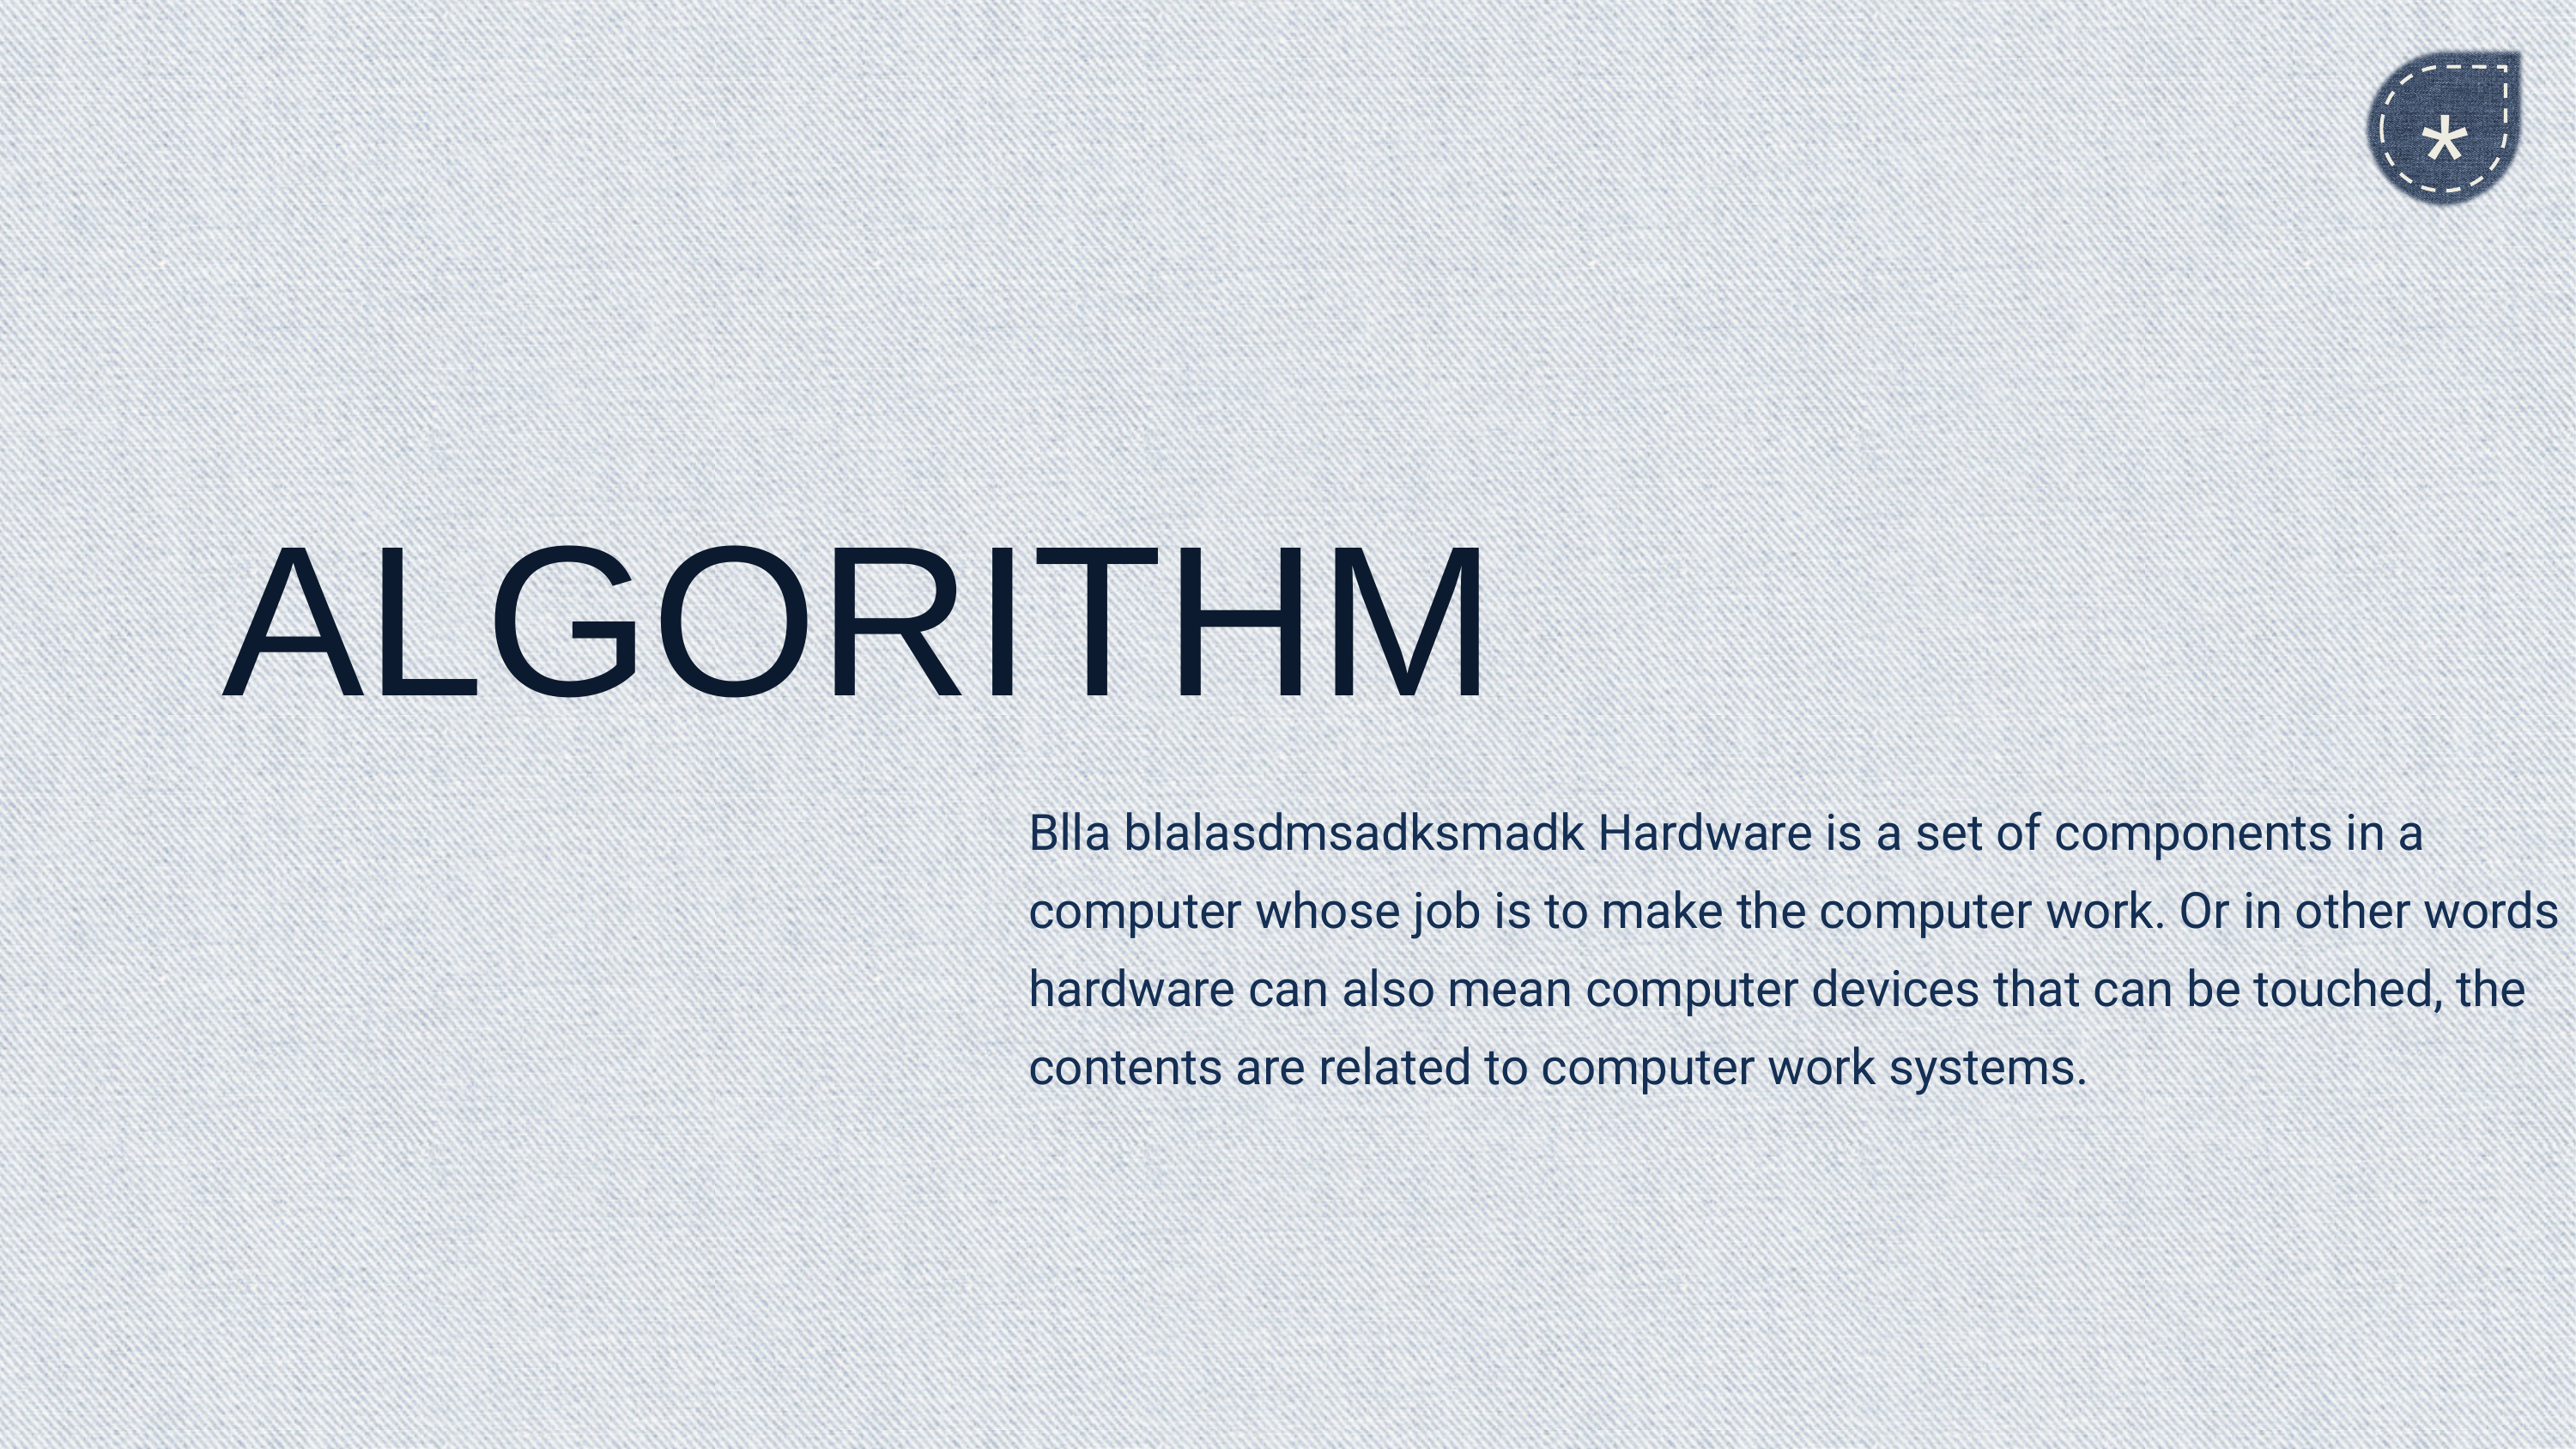

*
ALGORITHM

Blla blalasdmsadksmadk Hardware is a set of components in a computer whose job is to make the computer work. Or in other words hardware can also mean computer devices that can be touched, the contents are related to computer work systems.